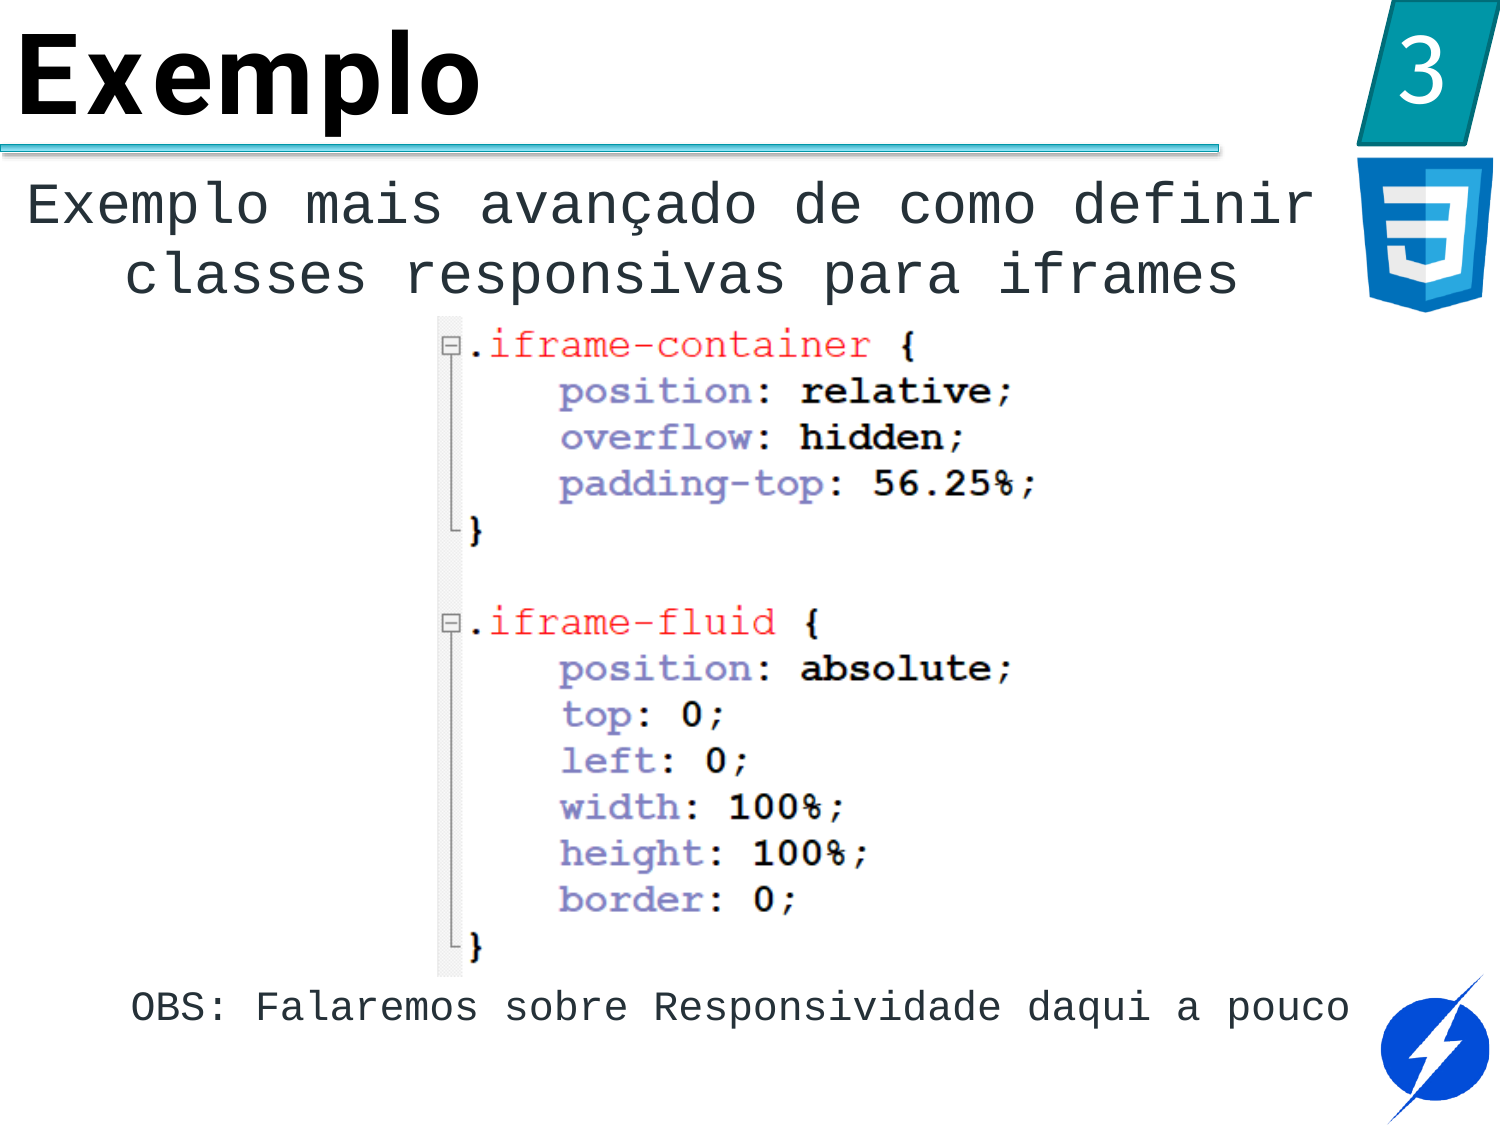

# Exemplo
3

Exemplo mais avançado de como definir  classes responsivas para iframes

OBS: Falaremos sobre Responsividade daqui a pouco